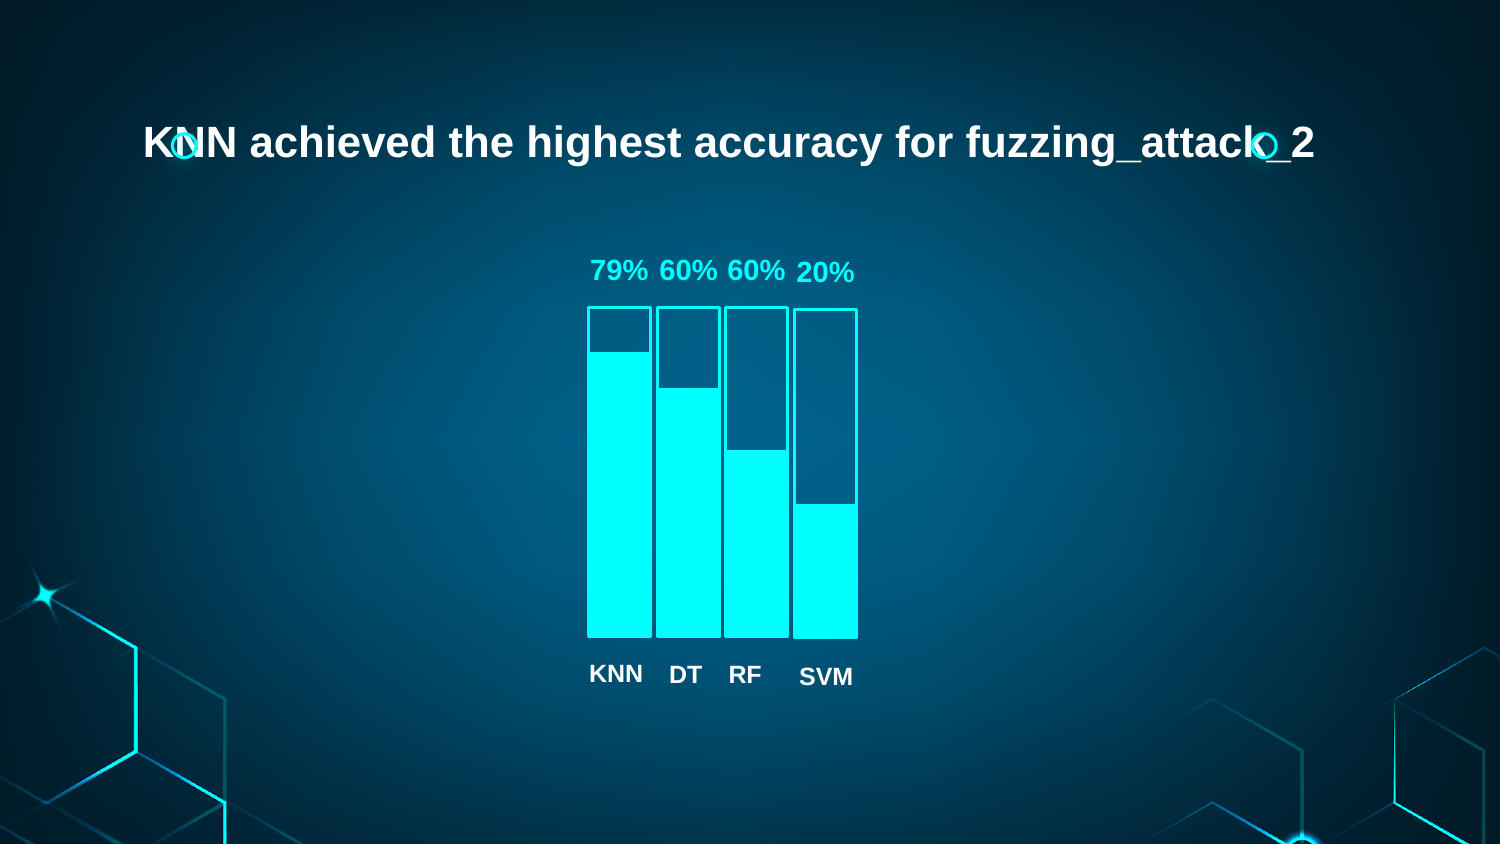

KNN achieved the highest accuracy for fuzzing_attack_2

# 79%
60%
60%
20%

KNN
DT
RF
SVM